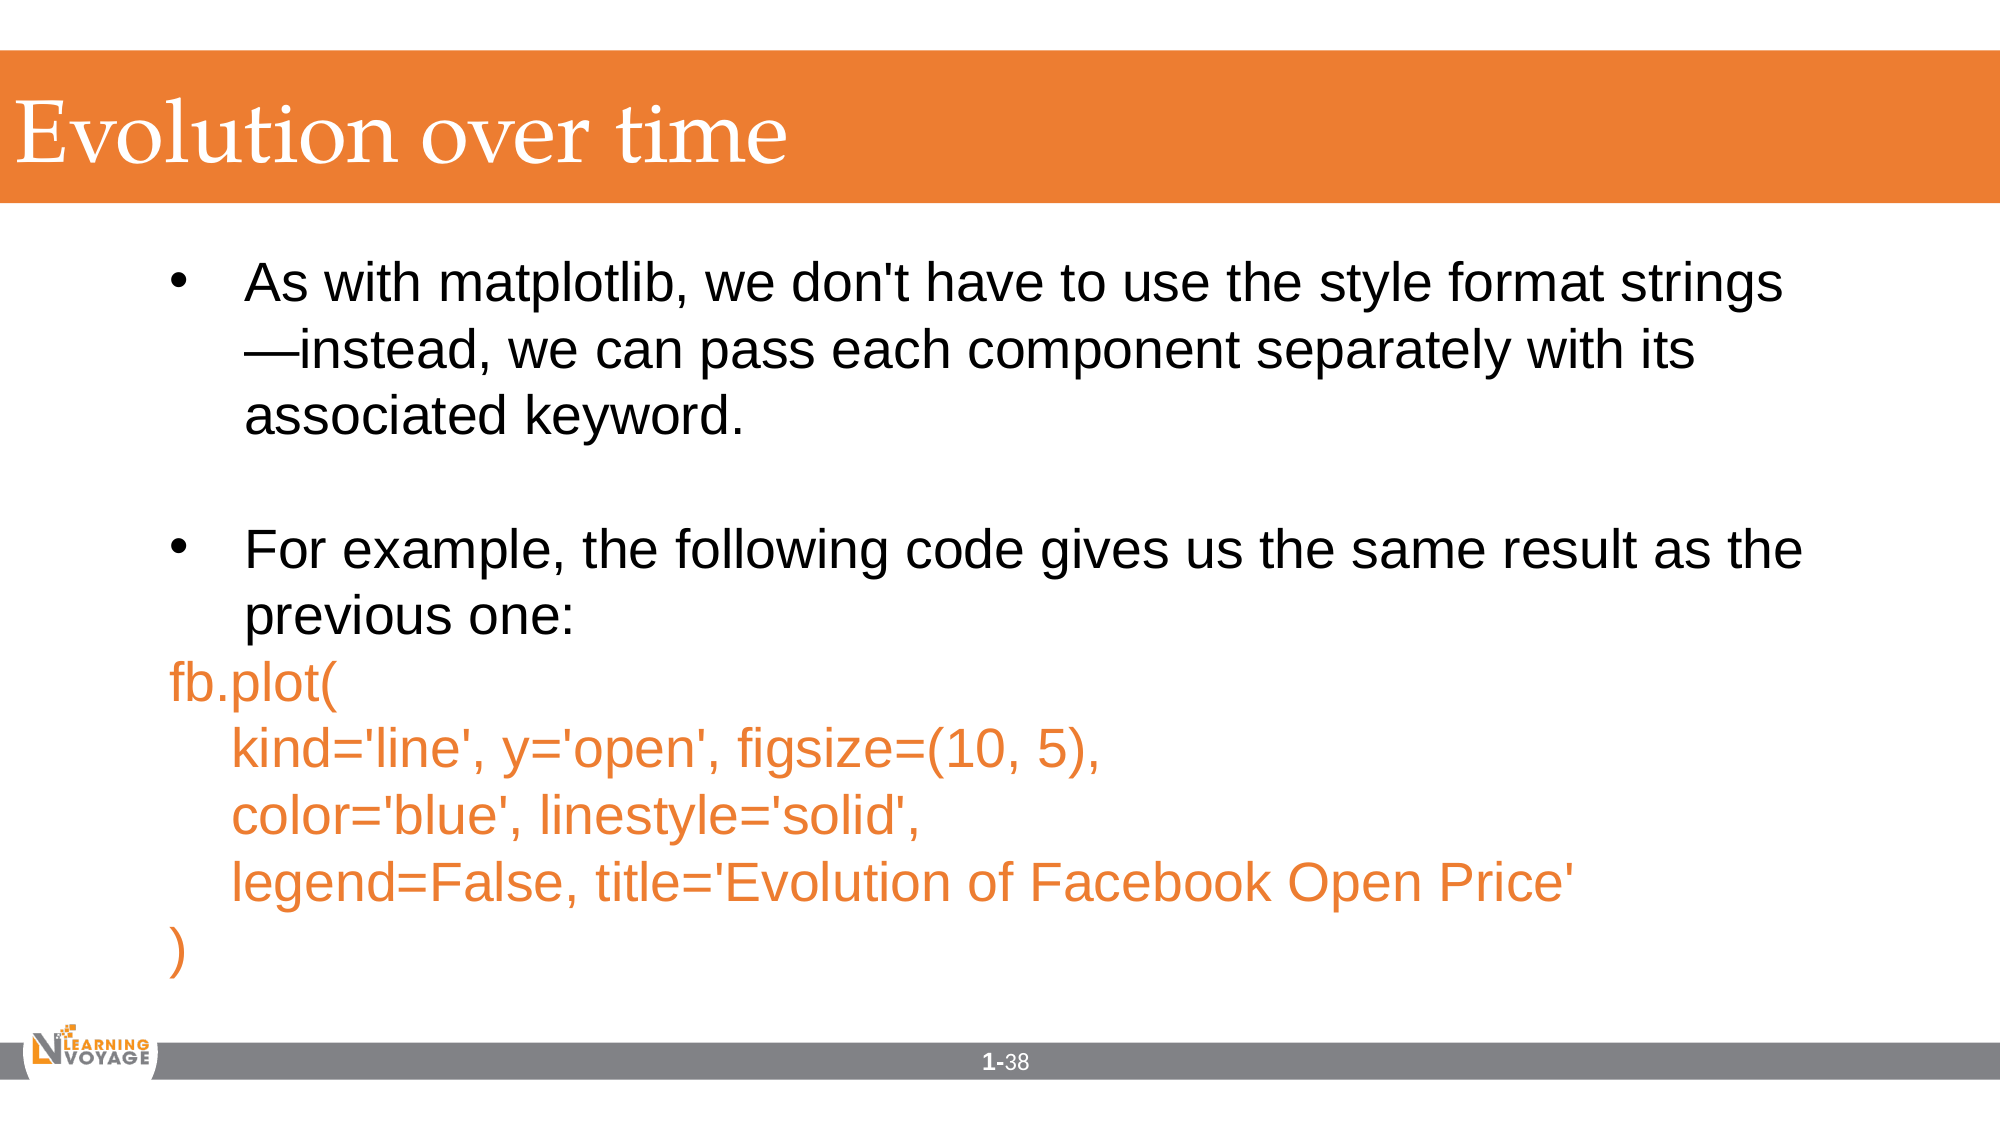

Evolution over time
As with matplotlib, we don't have to use the style format strings—instead, we can pass each component separately with its associated keyword.

For example, the following code gives us the same result as the previous one:
fb.plot(
    kind='line', y='open', figsize=(10, 5),
    color='blue', linestyle='solid',
    legend=False, title='Evolution of Facebook Open Price'
)
1-38